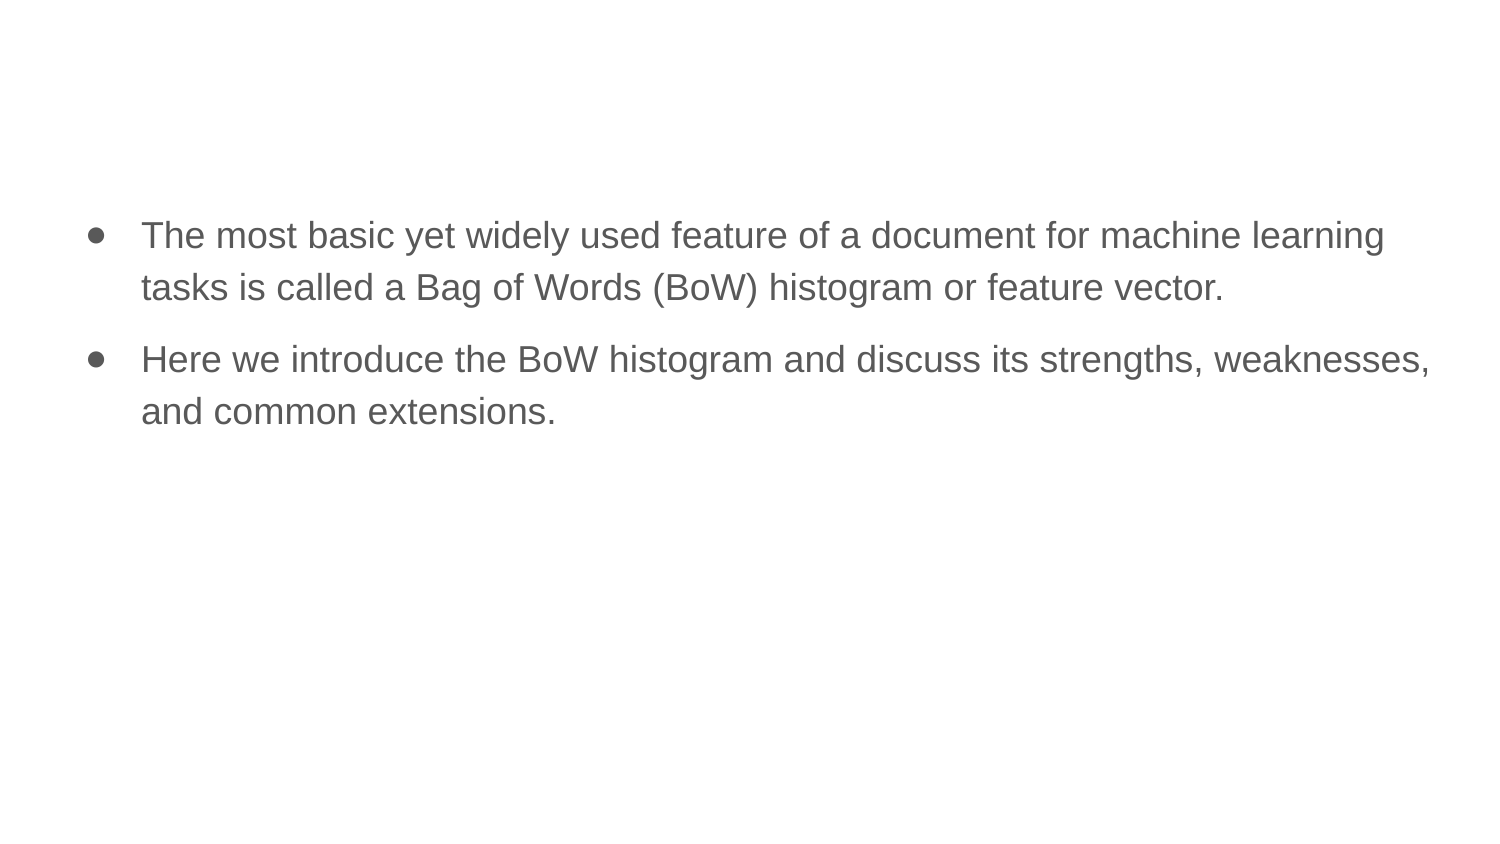

The most basic yet widely used feature of a document for machine learning tasks is called a Bag of Words (BoW) histogram or feature vector.
Here we introduce the BoW histogram and discuss its strengths, weaknesses, and common extensions.